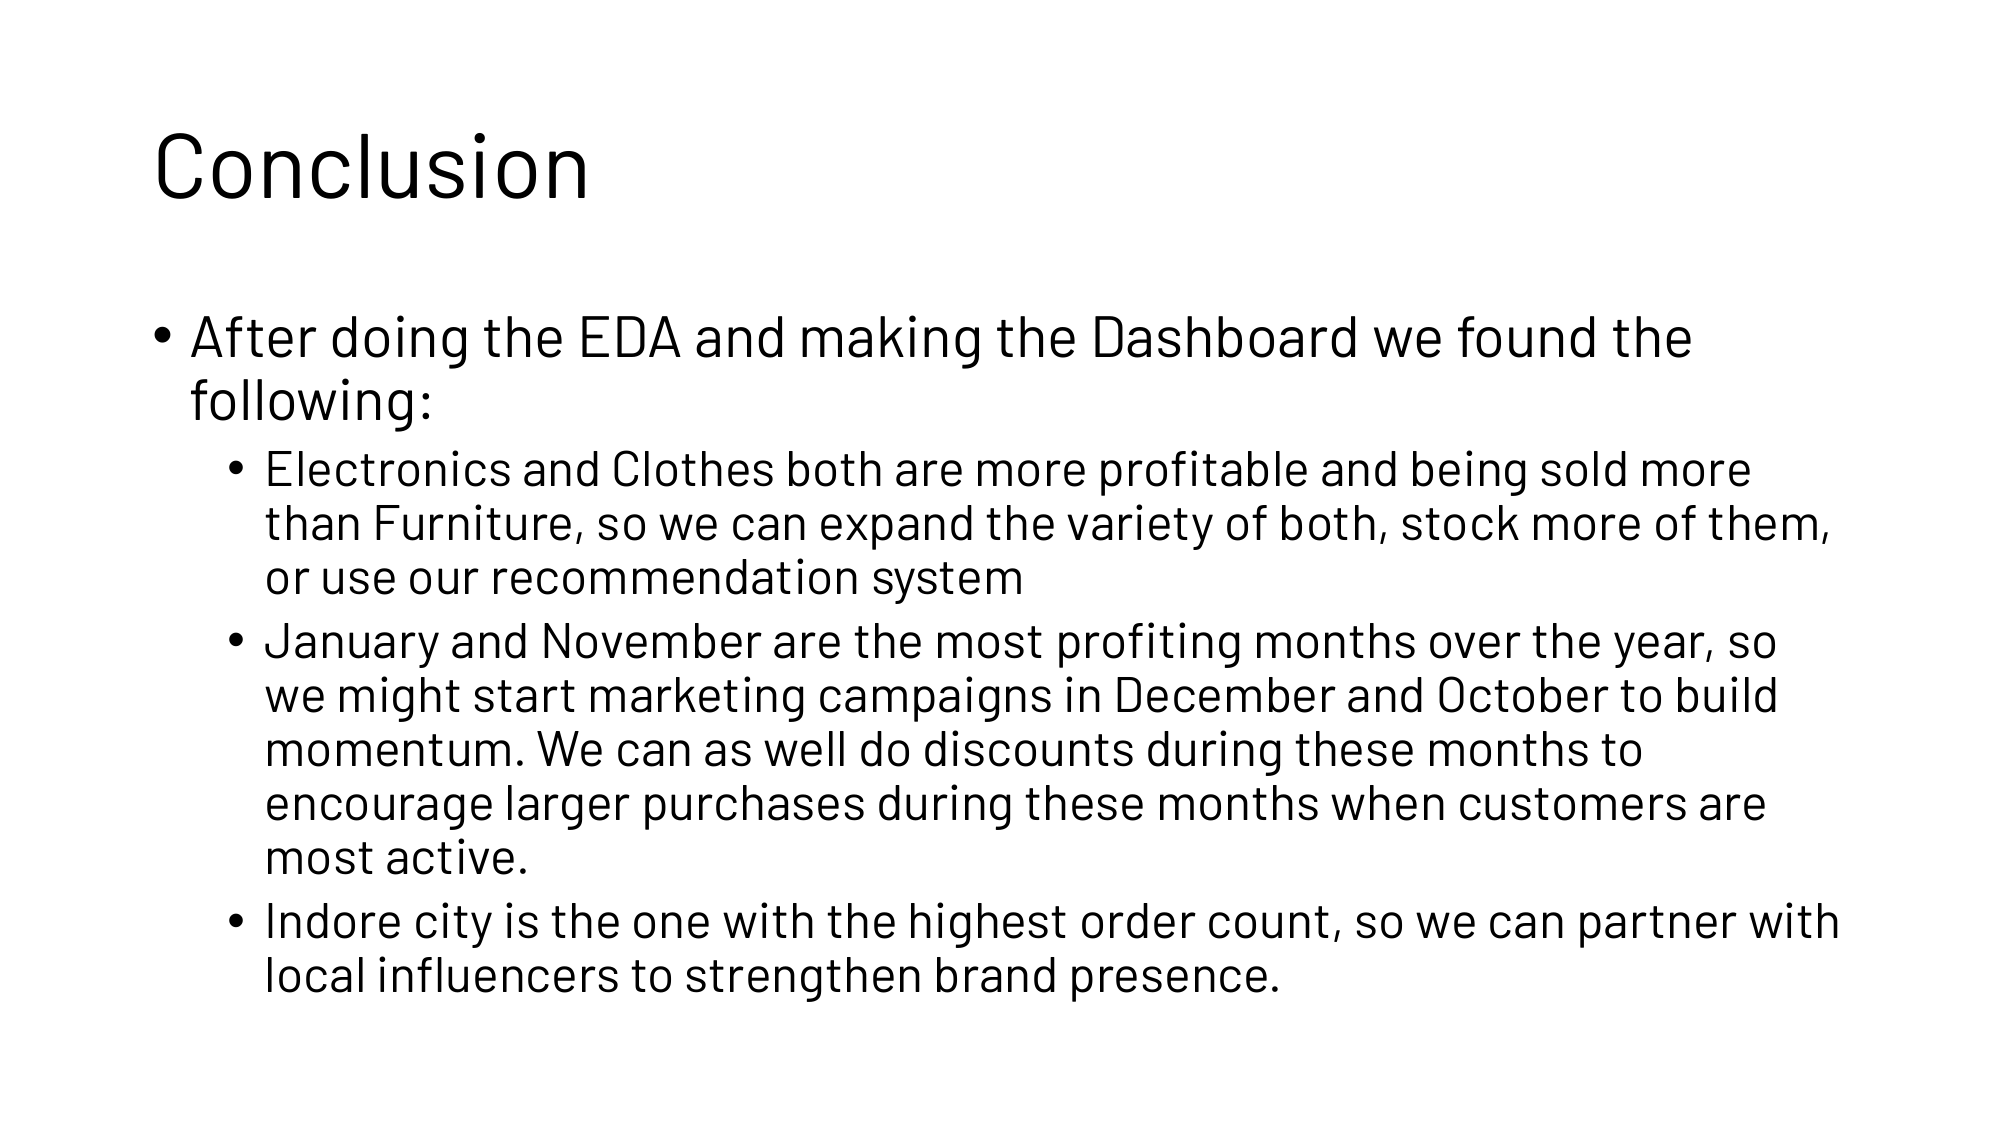

# Conclusion
After doing the EDA and making the Dashboard we found the following:
Electronics and Clothes both are more profitable and being sold more than Furniture, so we can expand the variety of both, stock more of them, or use our recommendation system
January and November are the most profiting months over the year, so we might start marketing campaigns in December and October to build momentum. We can as well do discounts during these months to encourage larger purchases during these months when customers are most active.
Indore city is the one with the highest order count, so we can partner with local influencers to strengthen brand presence.